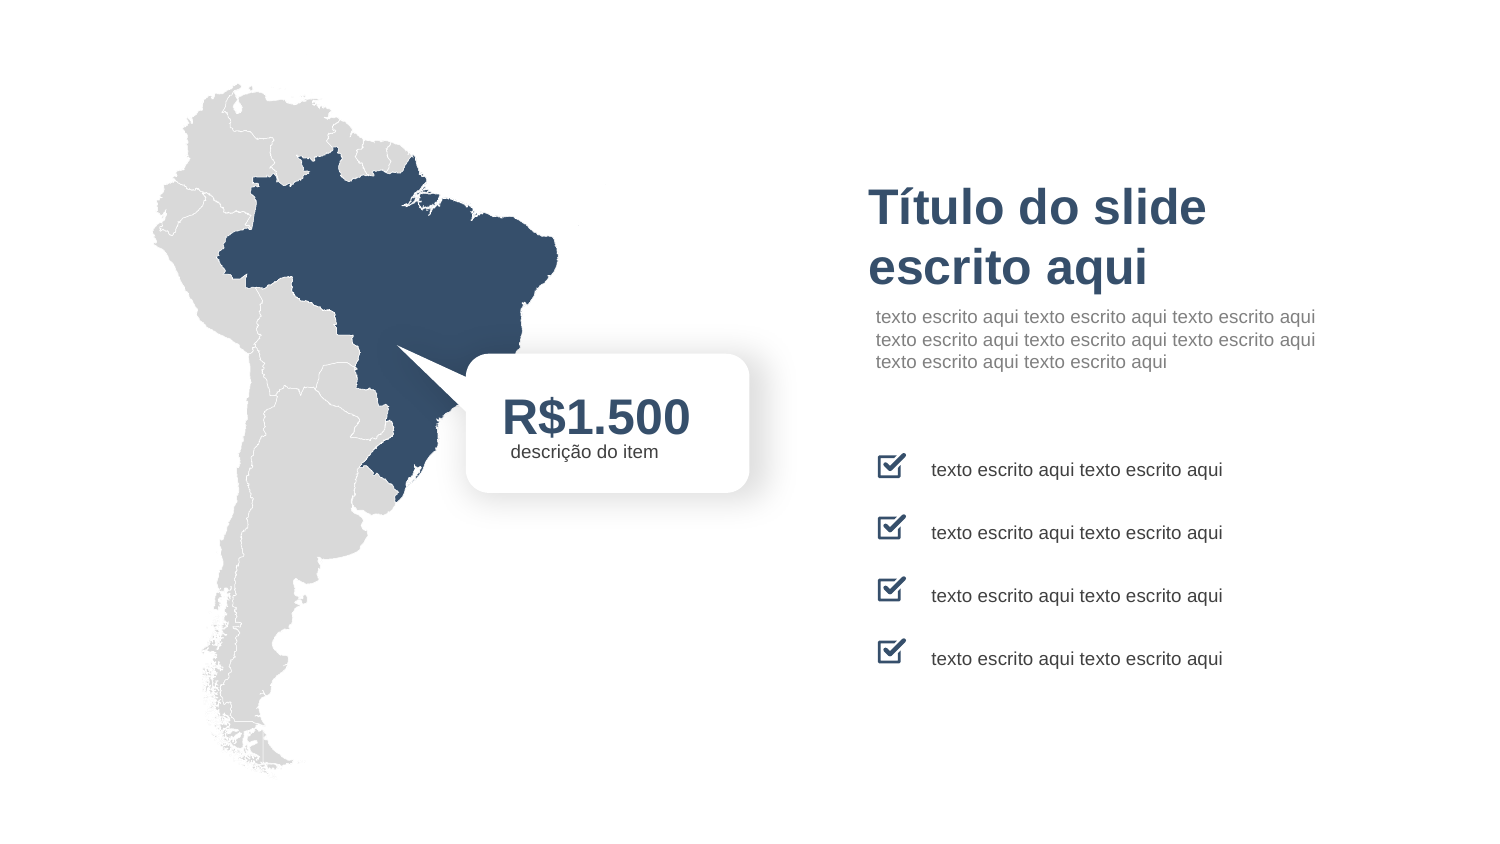

Título do slide escrito aqui

texto escrito aqui texto escrito aqui texto escrito aqui texto escrito aqui texto escrito aqui texto escrito aqui texto escrito aqui texto escrito aqui

R$1.500
descrição do item

texto escrito aqui texto escrito aqui

texto escrito aqui texto escrito aqui

texto escrito aqui texto escrito aqui

texto escrito aqui texto escrito aqui